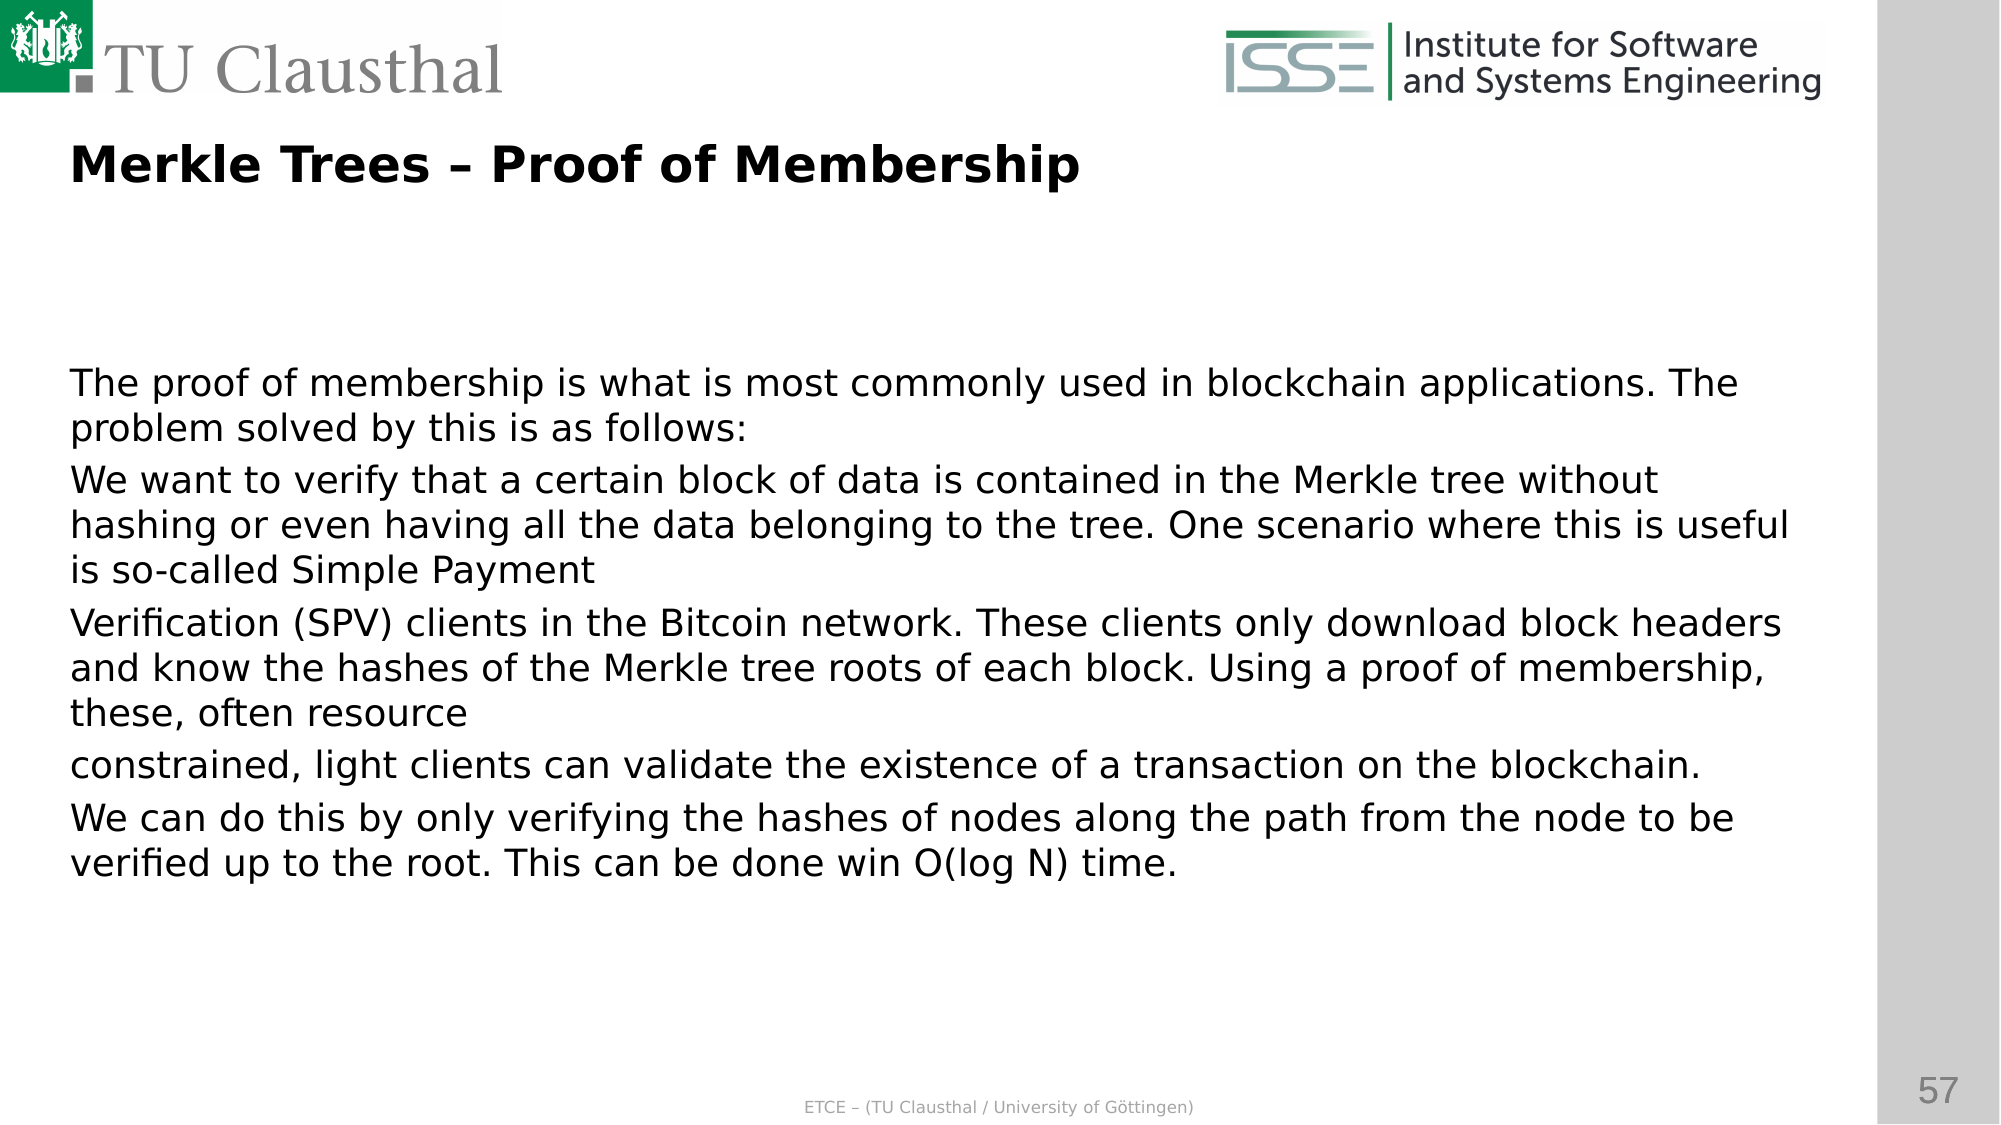

Merkle Trees – Proof of Membership
The proof of membership is what is most commonly used in blockchain applications. The problem solved by this is as follows:
We want to verify that a certain block of data is contained in the Merkle tree without hashing or even having all the data belonging to the tree. One scenario where this is useful is so-called Simple Payment
Verification (SPV) clients in the Bitcoin network. These clients only download block headers and know the hashes of the Merkle tree roots of each block. Using a proof of membership, these, often resource
constrained, light clients can validate the existence of a transaction on the blockchain.
We can do this by only verifying the hashes of nodes along the path from the node to be verified up to the root. This can be done win O(log N) time.